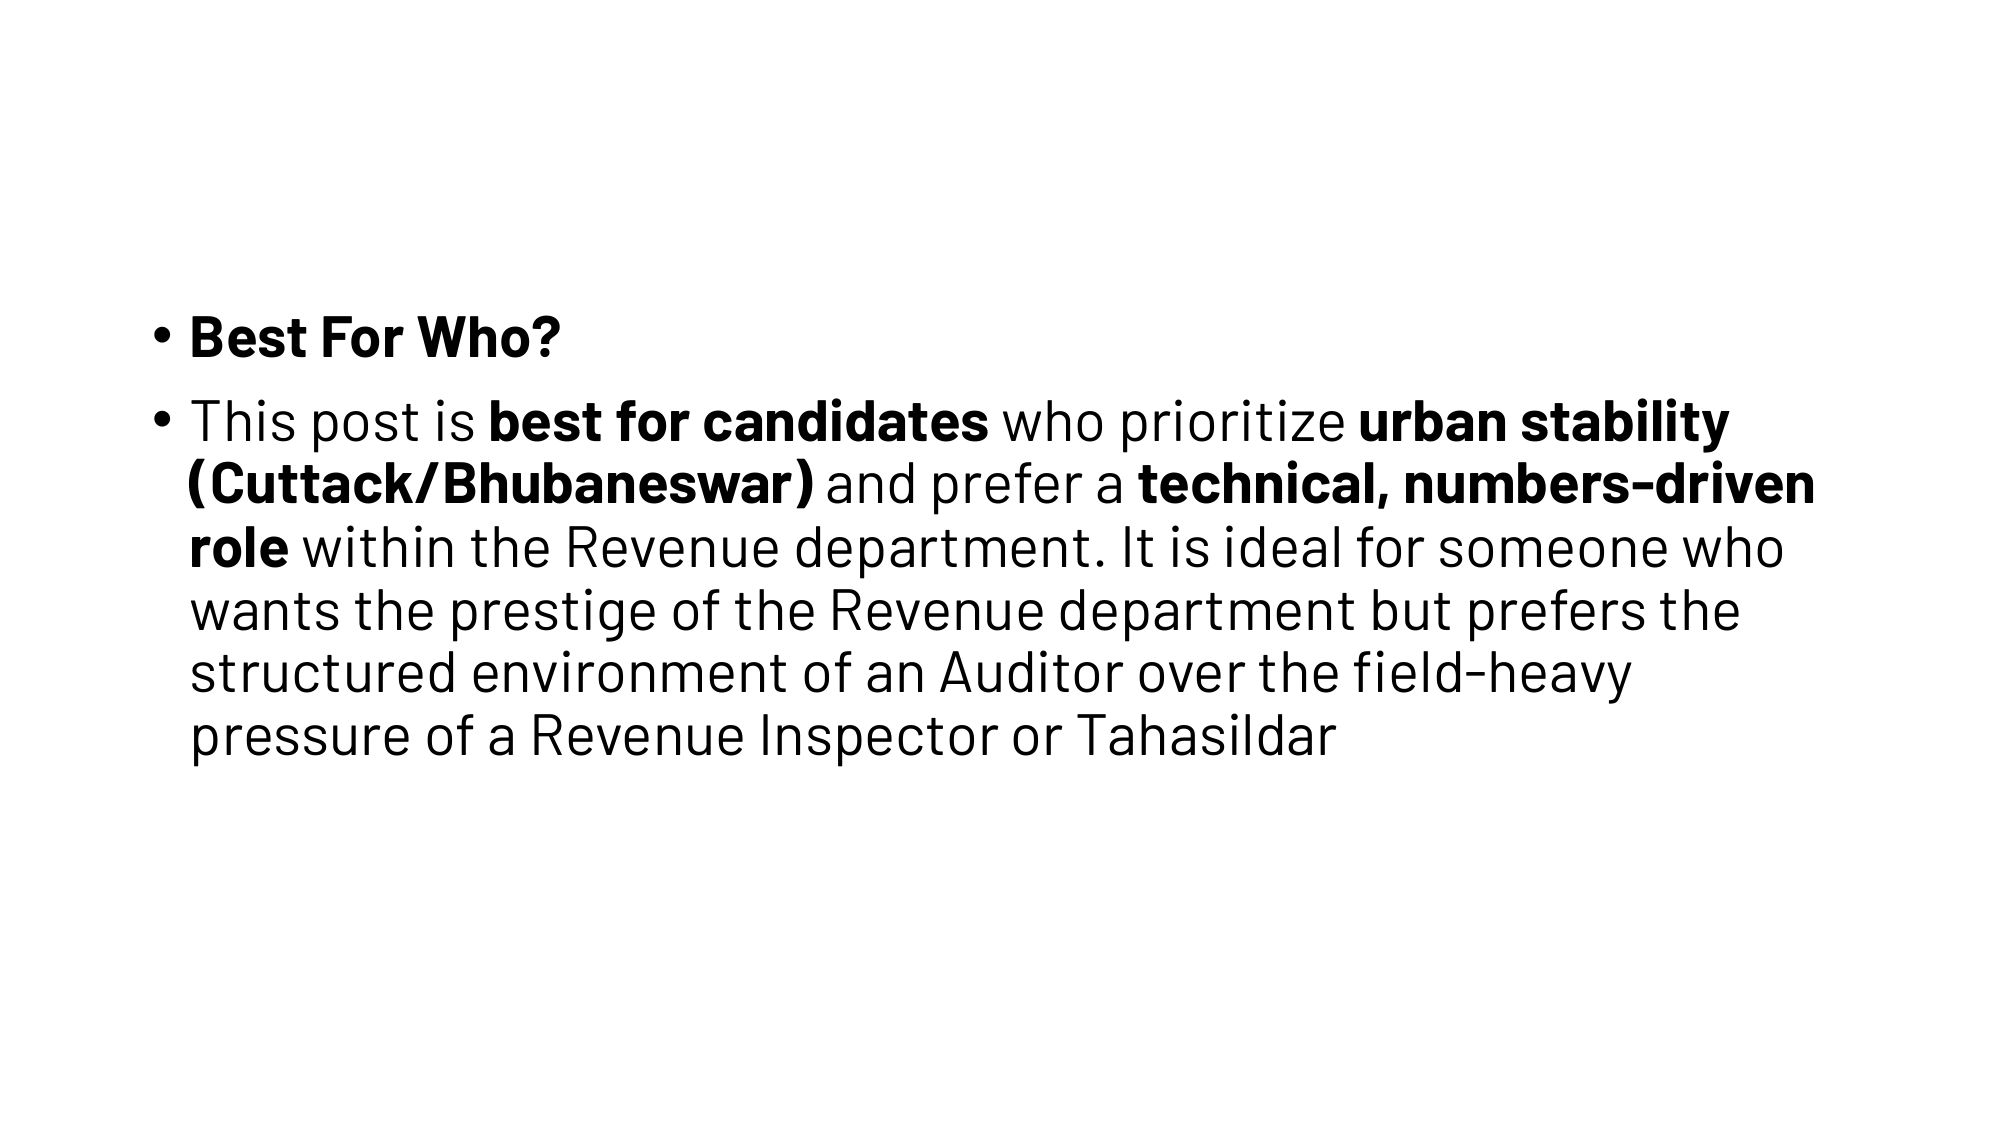

Best For Who?
This post is best for candidates who prioritize urban stability (Cuttack/Bhubaneswar) and prefer a technical, numbers-driven role within the Revenue department. It is ideal for someone who wants the prestige of the Revenue department but prefers the structured environment of an Auditor over the field-heavy pressure of a Revenue Inspector or Tahasildar